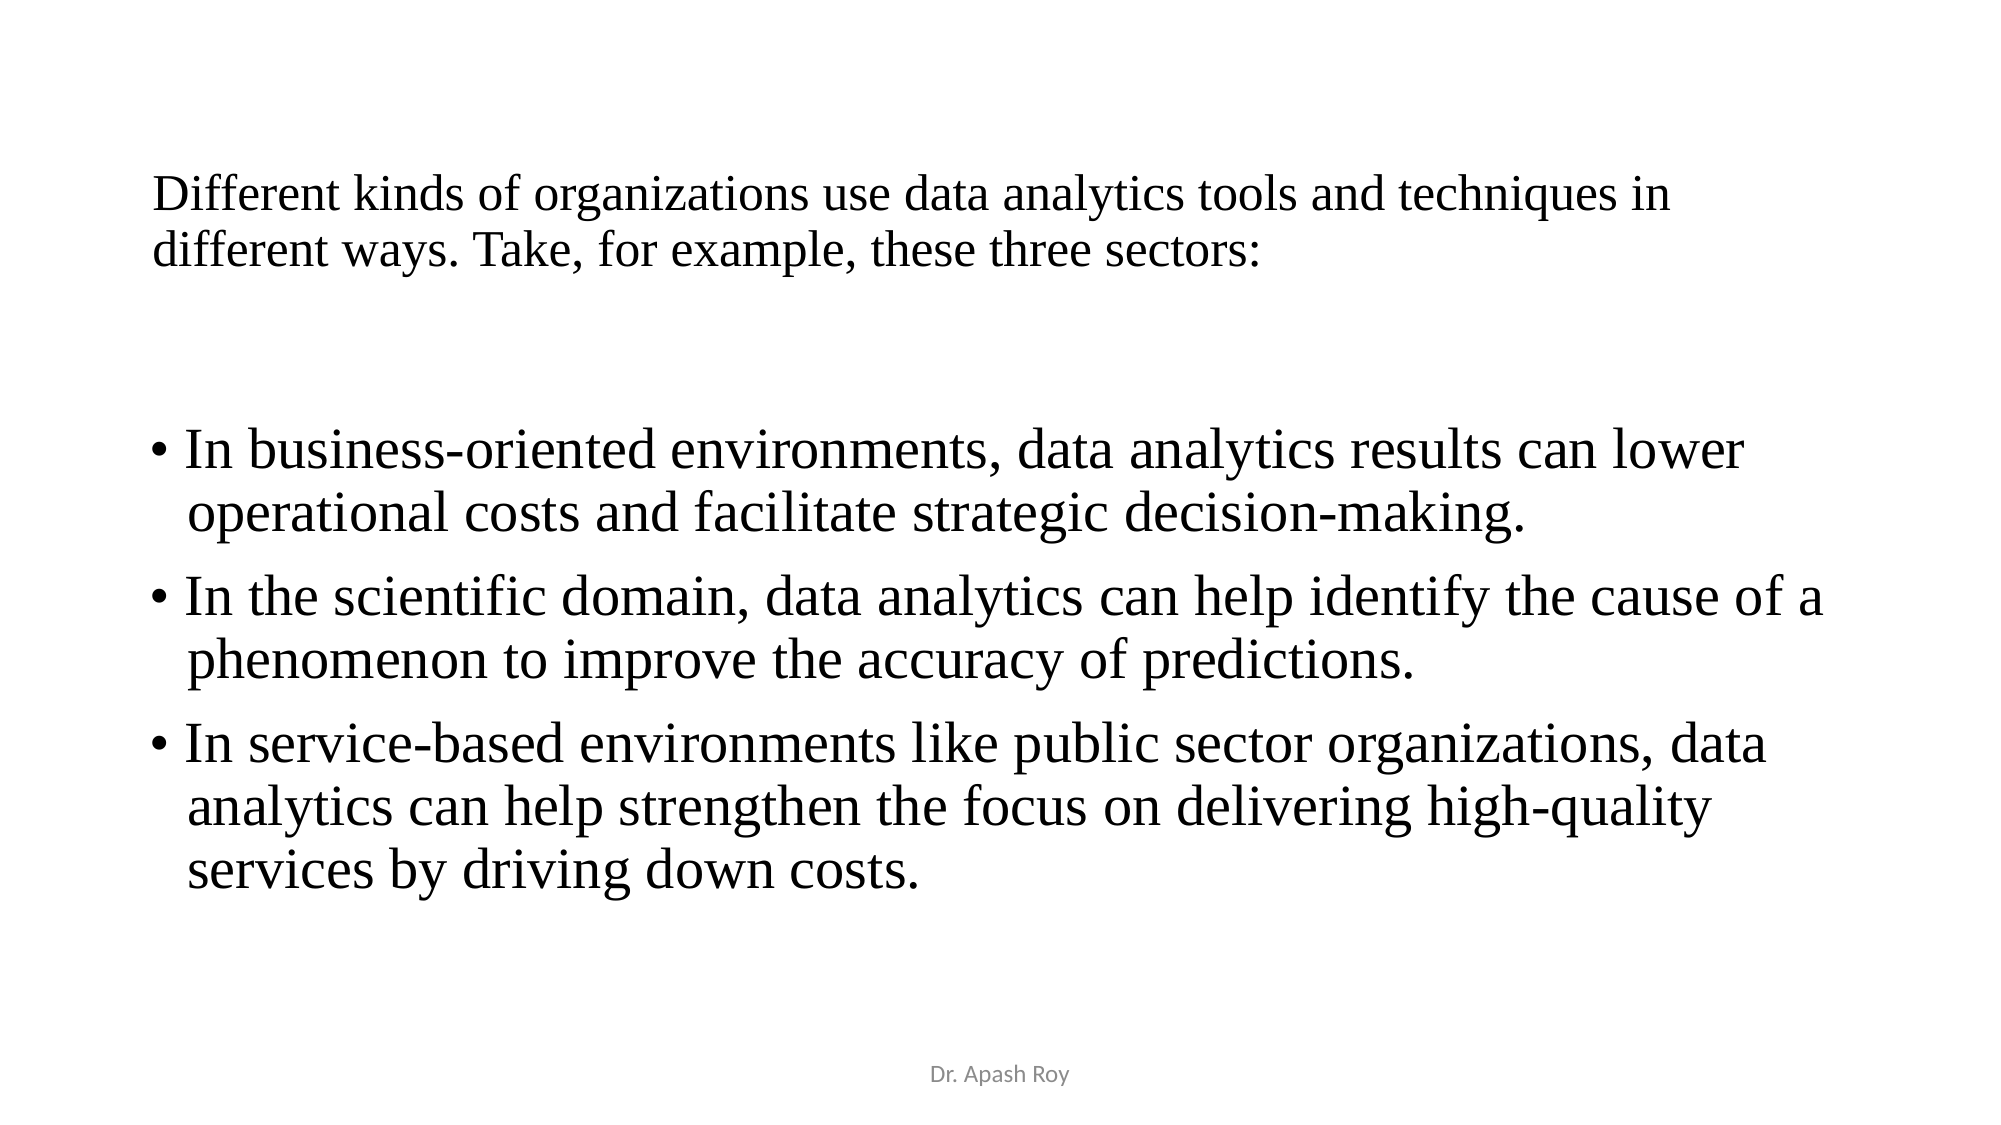

# Different kinds of organizations use data analytics tools and techniques in different ways. Take, for example, these three sectors:
• In business-oriented environments, data analytics results can lower operational costs and facilitate strategic decision-making.
• In the scientific domain, data analytics can help identify the cause of a phenomenon to improve the accuracy of predictions.
• In service-based environments like public sector organizations, data analytics can help strengthen the focus on delivering high-quality services by driving down costs.
Dr. Apash Roy